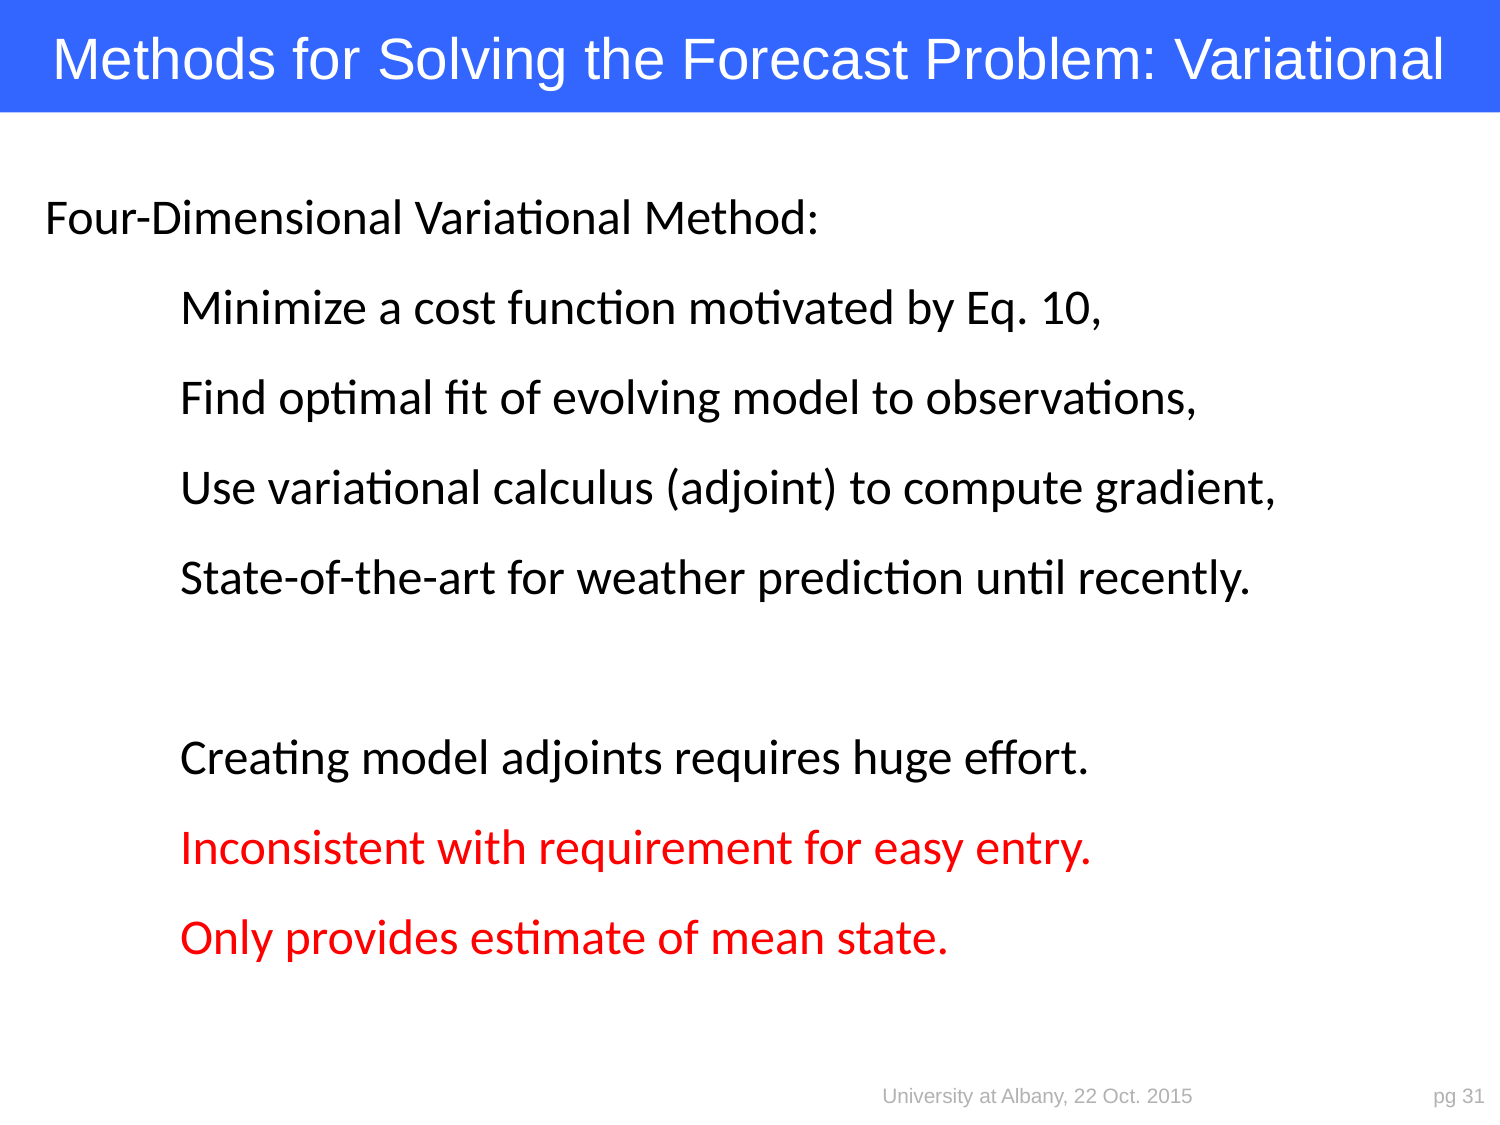

# Methods for Solving the Forecast Problem: Variational
Four-Dimensional Variational Method:
Minimize a cost function motivated by Eq. 10,
Find optimal fit of evolving model to observations,
Use variational calculus (adjoint) to compute gradient,
State-of-the-art for weather prediction until recently.

Creating model adjoints requires huge effort.
Inconsistent with requirement for easy entry.
Only provides estimate of mean state.

University at Albany, 22 Oct. 2015
pg 31